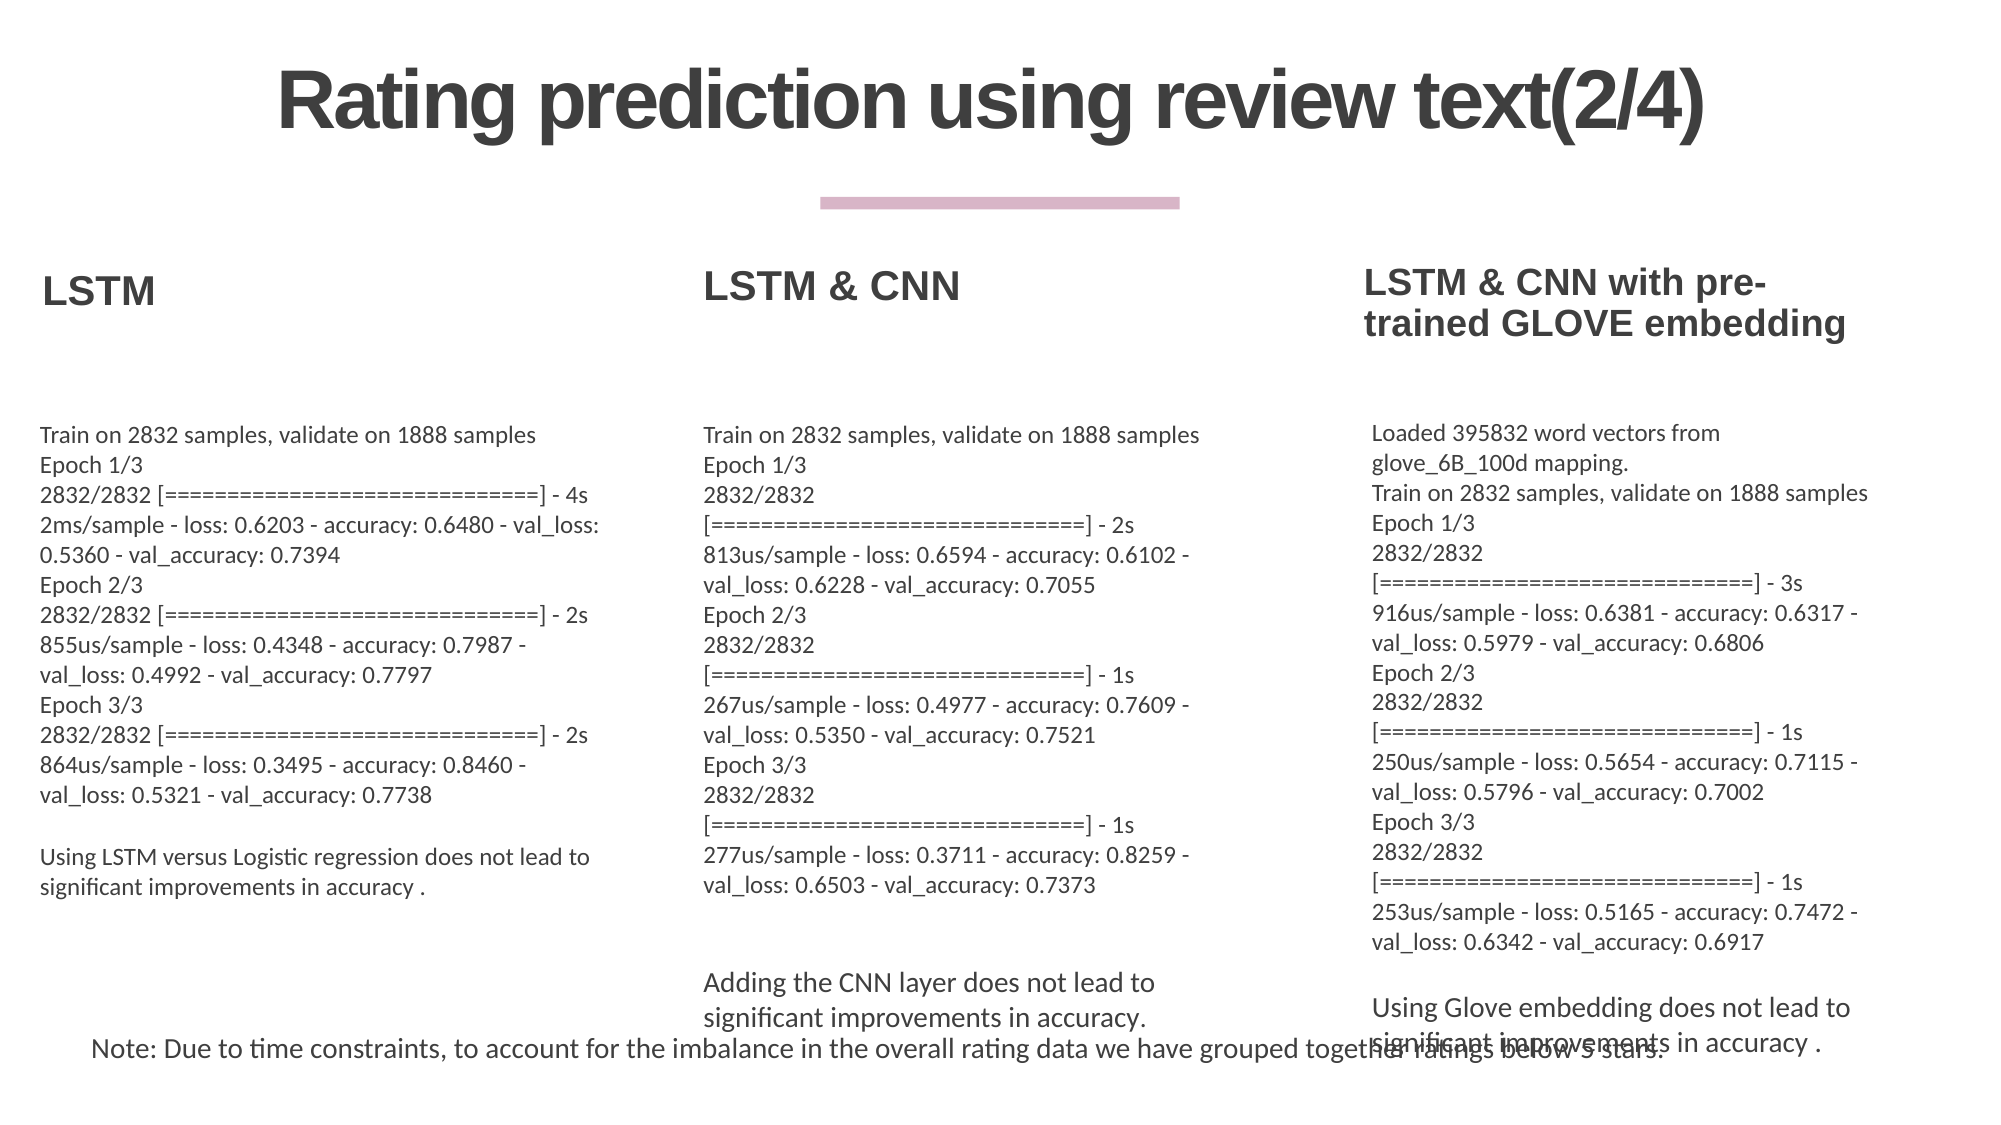

# Rating prediction using review text(2/4)
LSTM & CNN
LSTM & CNN with pre-trained GLOVE embedding
LSTM
Loaded 395832 word vectors from glove_6B_100d mapping.
Train on 2832 samples, validate on 1888 samples
Epoch 1/3
2832/2832 [==============================] - 3s 916us/sample - loss: 0.6381 - accuracy: 0.6317 - val_loss: 0.5979 - val_accuracy: 0.6806
Epoch 2/3
2832/2832 [==============================] - 1s 250us/sample - loss: 0.5654 - accuracy: 0.7115 - val_loss: 0.5796 - val_accuracy: 0.7002
Epoch 3/3
2832/2832 [==============================] - 1s 253us/sample - loss: 0.5165 - accuracy: 0.7472 - val_loss: 0.6342 - val_accuracy: 0.6917

Using Glove embedding does not lead to significant improvements in accuracy .
Train on 2832 samples, validate on 1888 samples
Epoch 1/3
2832/2832 [==============================] - 4s 2ms/sample - loss: 0.6203 - accuracy: 0.6480 - val_loss: 0.5360 - val_accuracy: 0.7394
Epoch 2/3
2832/2832 [==============================] - 2s 855us/sample - loss: 0.4348 - accuracy: 0.7987 - val_loss: 0.4992 - val_accuracy: 0.7797
Epoch 3/3
2832/2832 [==============================] - 2s 864us/sample - loss: 0.3495 - accuracy: 0.8460 - val_loss: 0.5321 - val_accuracy: 0.7738

Using LSTM versus Logistic regression does not lead to significant improvements in accuracy .

Train on 2832 samples, validate on 1888 samples
Epoch 1/3
2832/2832 [==============================] - 2s 813us/sample - loss: 0.6594 - accuracy: 0.6102 - val_loss: 0.6228 - val_accuracy: 0.7055
Epoch 2/3
2832/2832 [==============================] - 1s 267us/sample - loss: 0.4977 - accuracy: 0.7609 - val_loss: 0.5350 - val_accuracy: 0.7521
Epoch 3/3
2832/2832 [==============================] - 1s 277us/sample - loss: 0.3711 - accuracy: 0.8259 - val_loss: 0.6503 - val_accuracy: 0.7373

Adding the CNN layer does not lead to significant improvements in accuracy.
Note: Due to time constraints, to account for the imbalance in the overall rating data we have grouped together ratings below 5 stars.